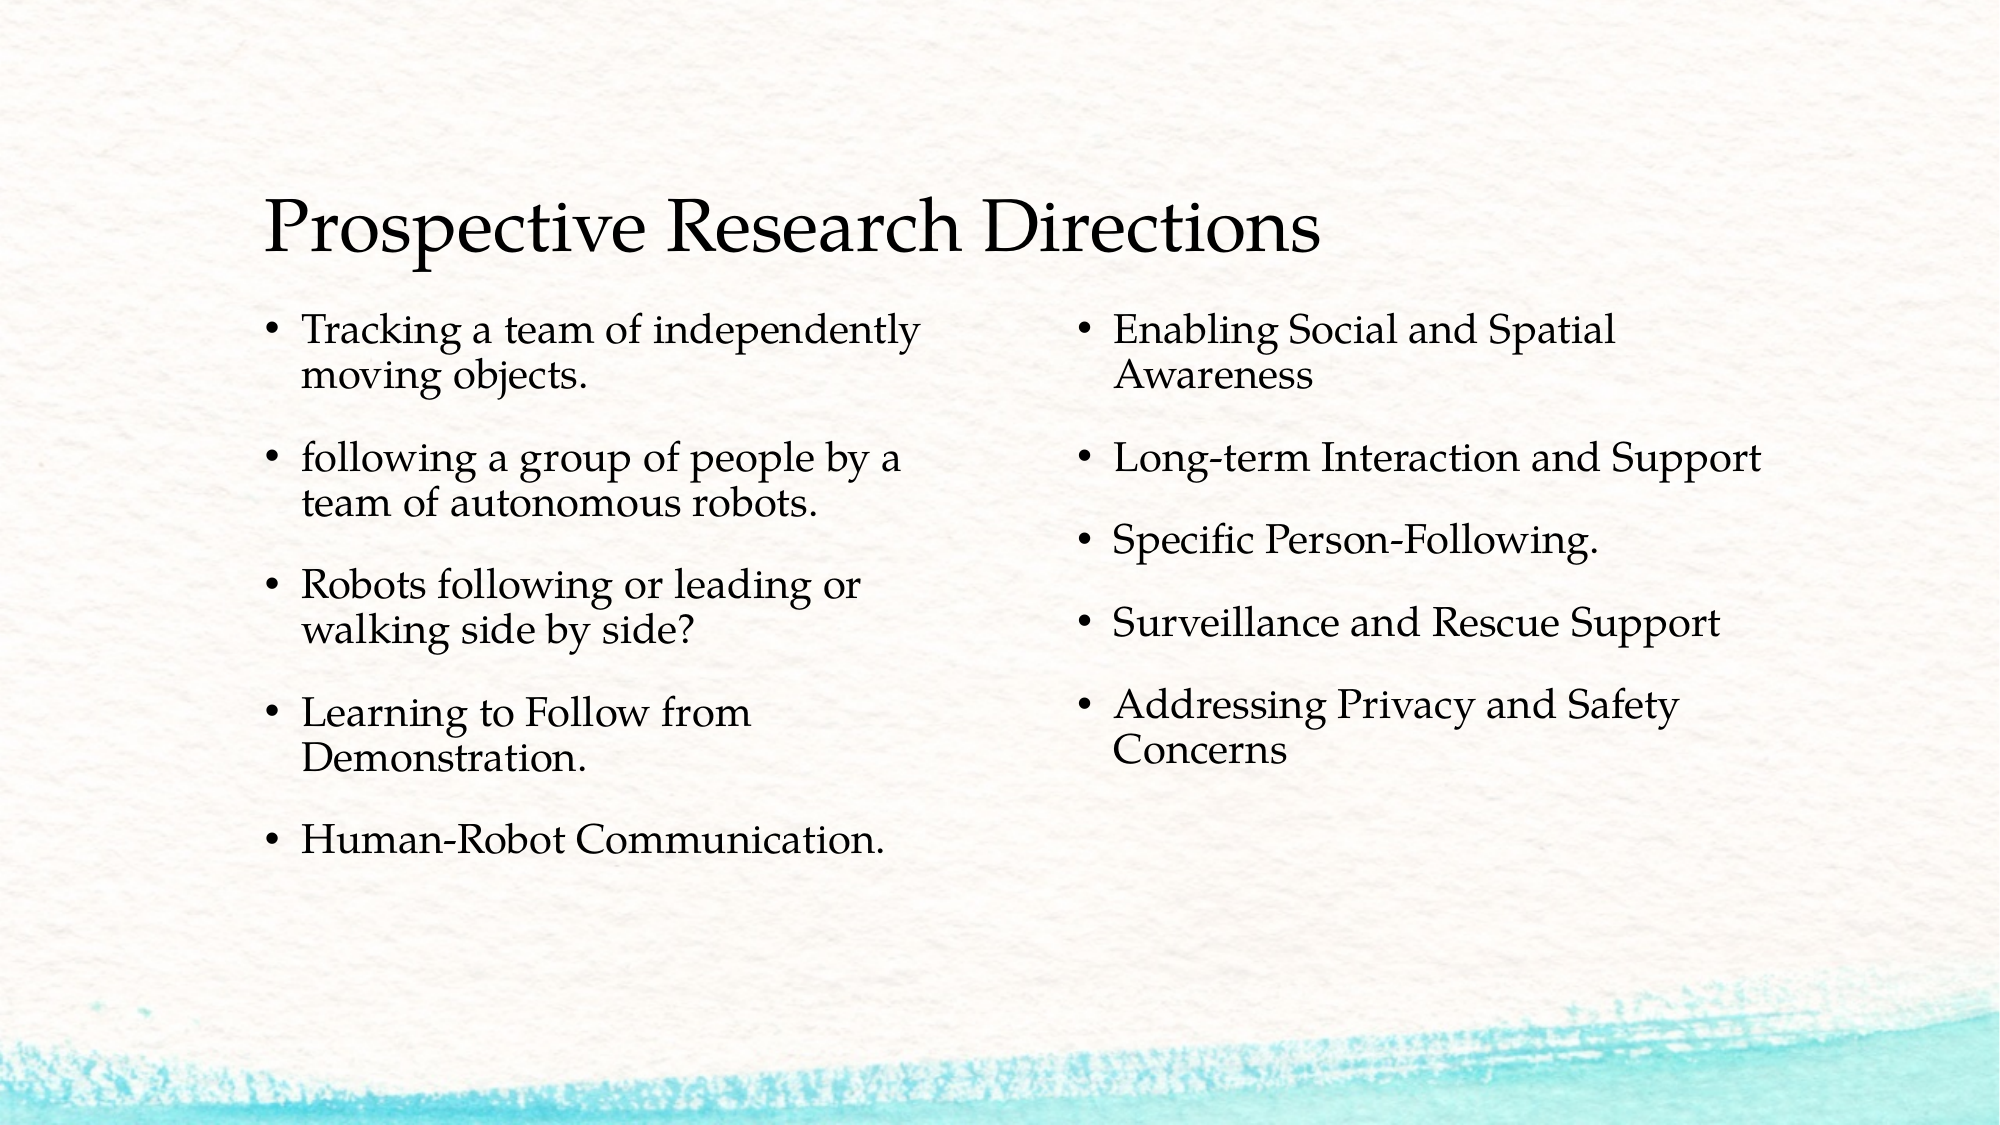

# Prospective Research Directions
Tracking a team of independently moving objects.
following a group of people by a team of autonomous robots.
Robots following or leading or walking side by side?
Learning to Follow from Demonstration.
Human-Robot Communication.

Enabling Social and Spatial Awareness
Long-term Interaction and Support
Specific Person-Following.
Surveillance and Rescue Support
Addressing Privacy and Safety Concerns